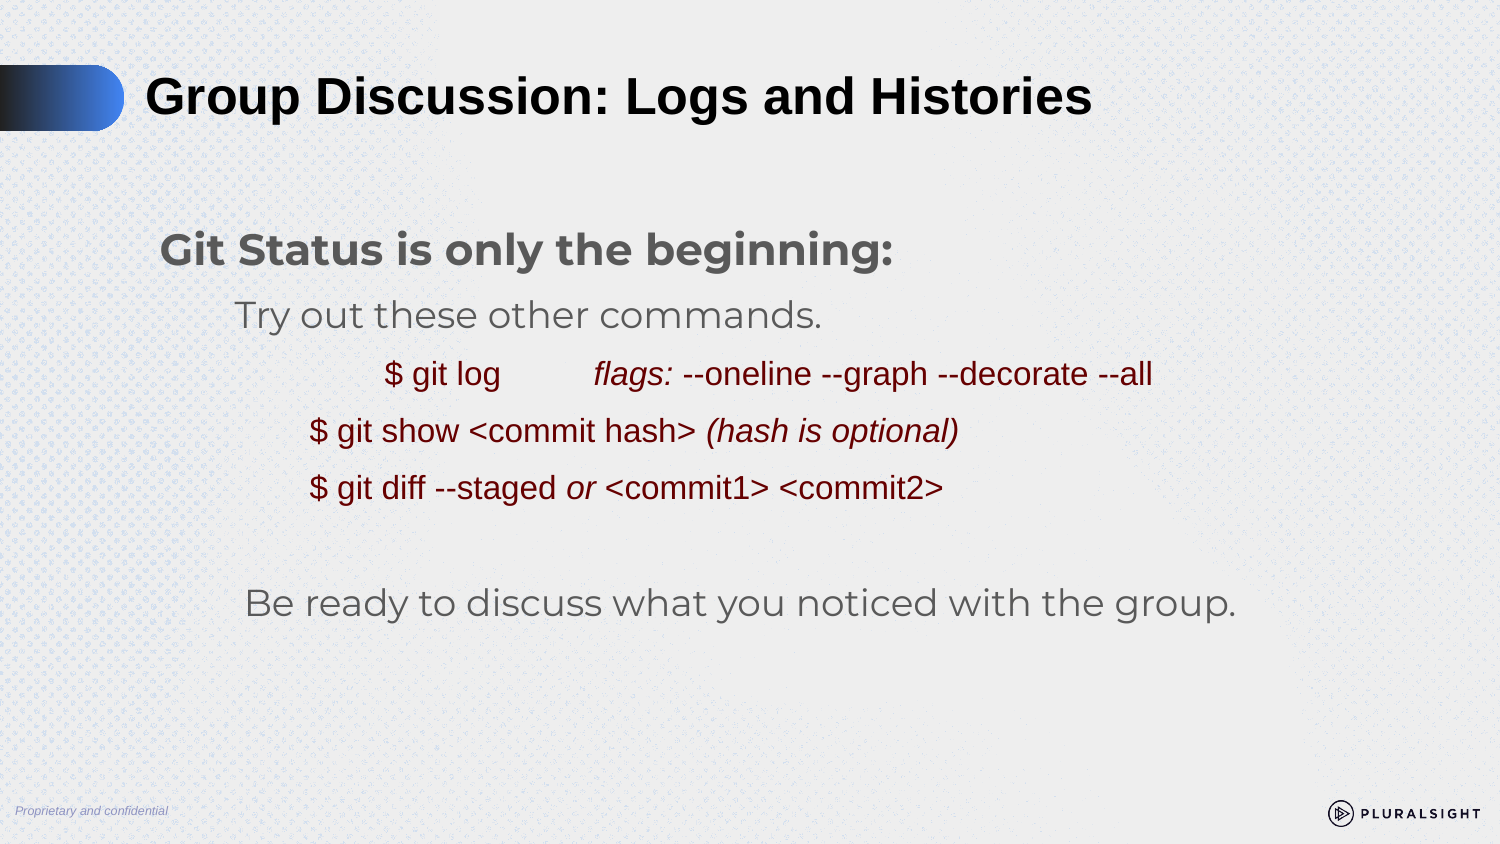

# Group Discussion: Logs and Histories
Git Status is only the beginning:
Try out these other commands.
	$ git log          flags: --oneline --graph --decorate --all
$ git show <commit hash> (hash is optional)
$ git diff --staged or <commit1> <commit2>

 Be ready to discuss what you noticed with the group.